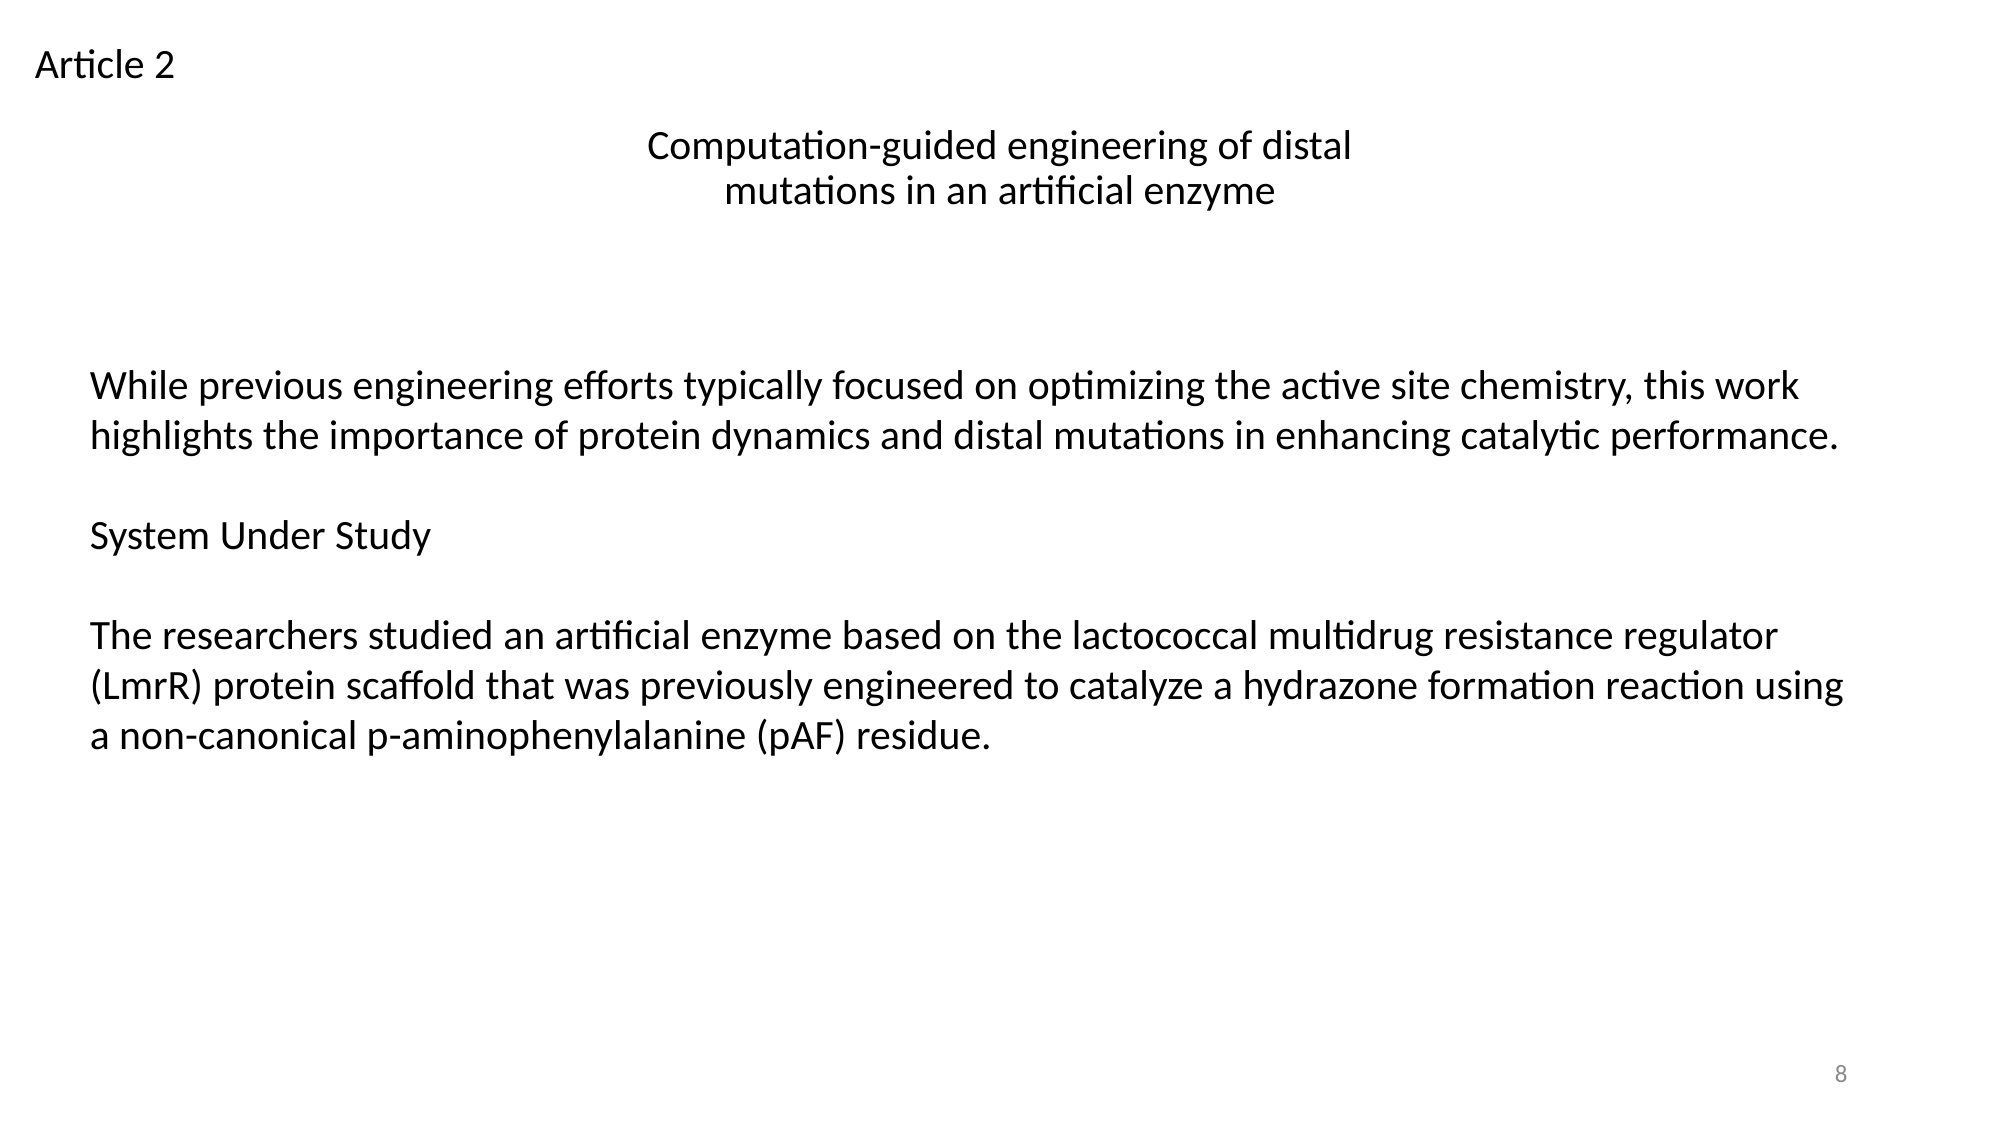

Article 2
# Computation-guided engineering of distal mutations in an artificial enzyme
While previous engineering efforts typically focused on optimizing the active site chemistry, this work highlights the importance of protein dynamics and distal mutations in enhancing catalytic performance.

System Under Study

The researchers studied an artificial enzyme based on the lactococcal multidrug resistance regulator (LmrR) protein scaffold that was previously engineered to catalyze a hydrazone formation reaction using a non-canonical p-aminophenylalanine (pAF) residue.
8